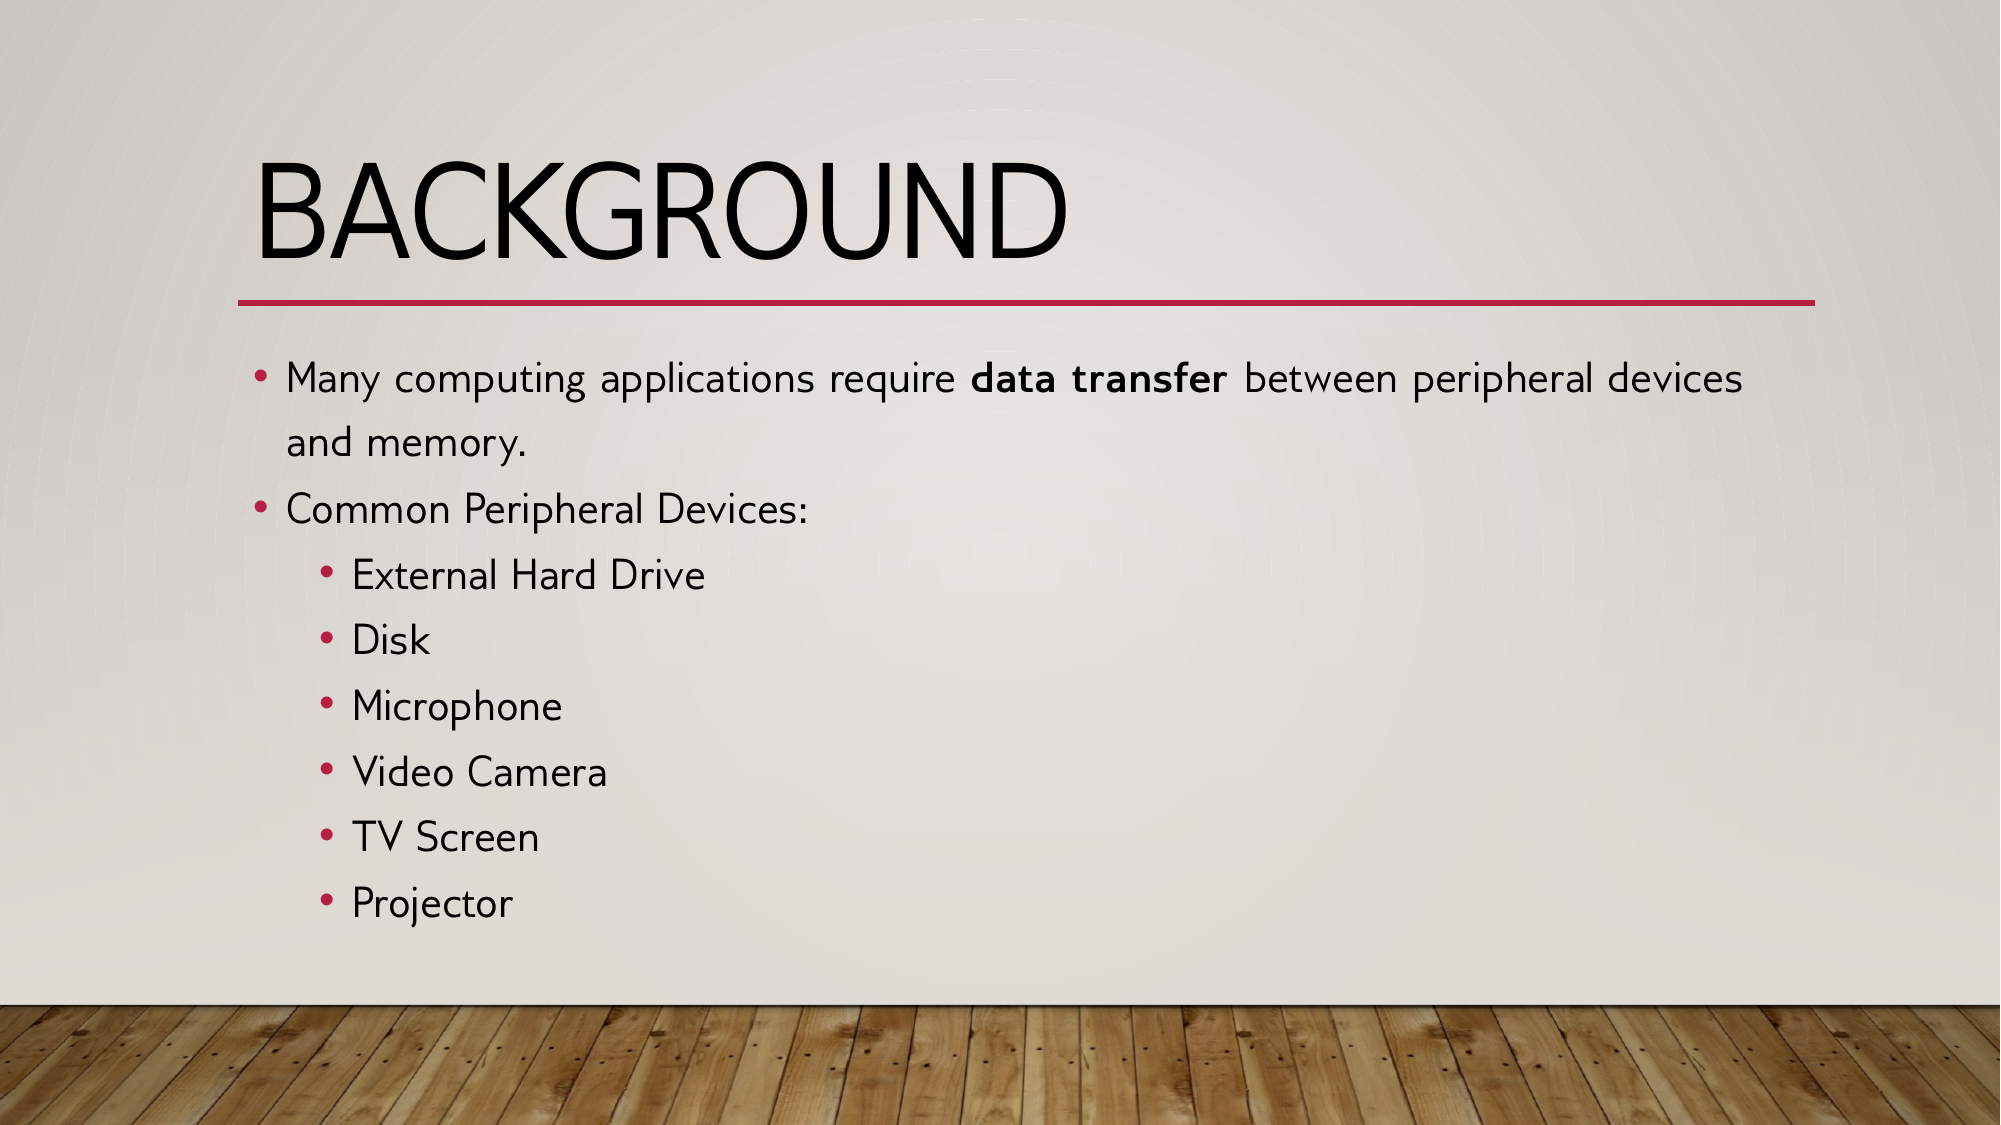

# Background
Many computing applications require data transfer between peripheral devices and memory.
Common Peripheral Devices:
External Hard Drive
Disk
Microphone
Video Camera
TV Screen
Projector